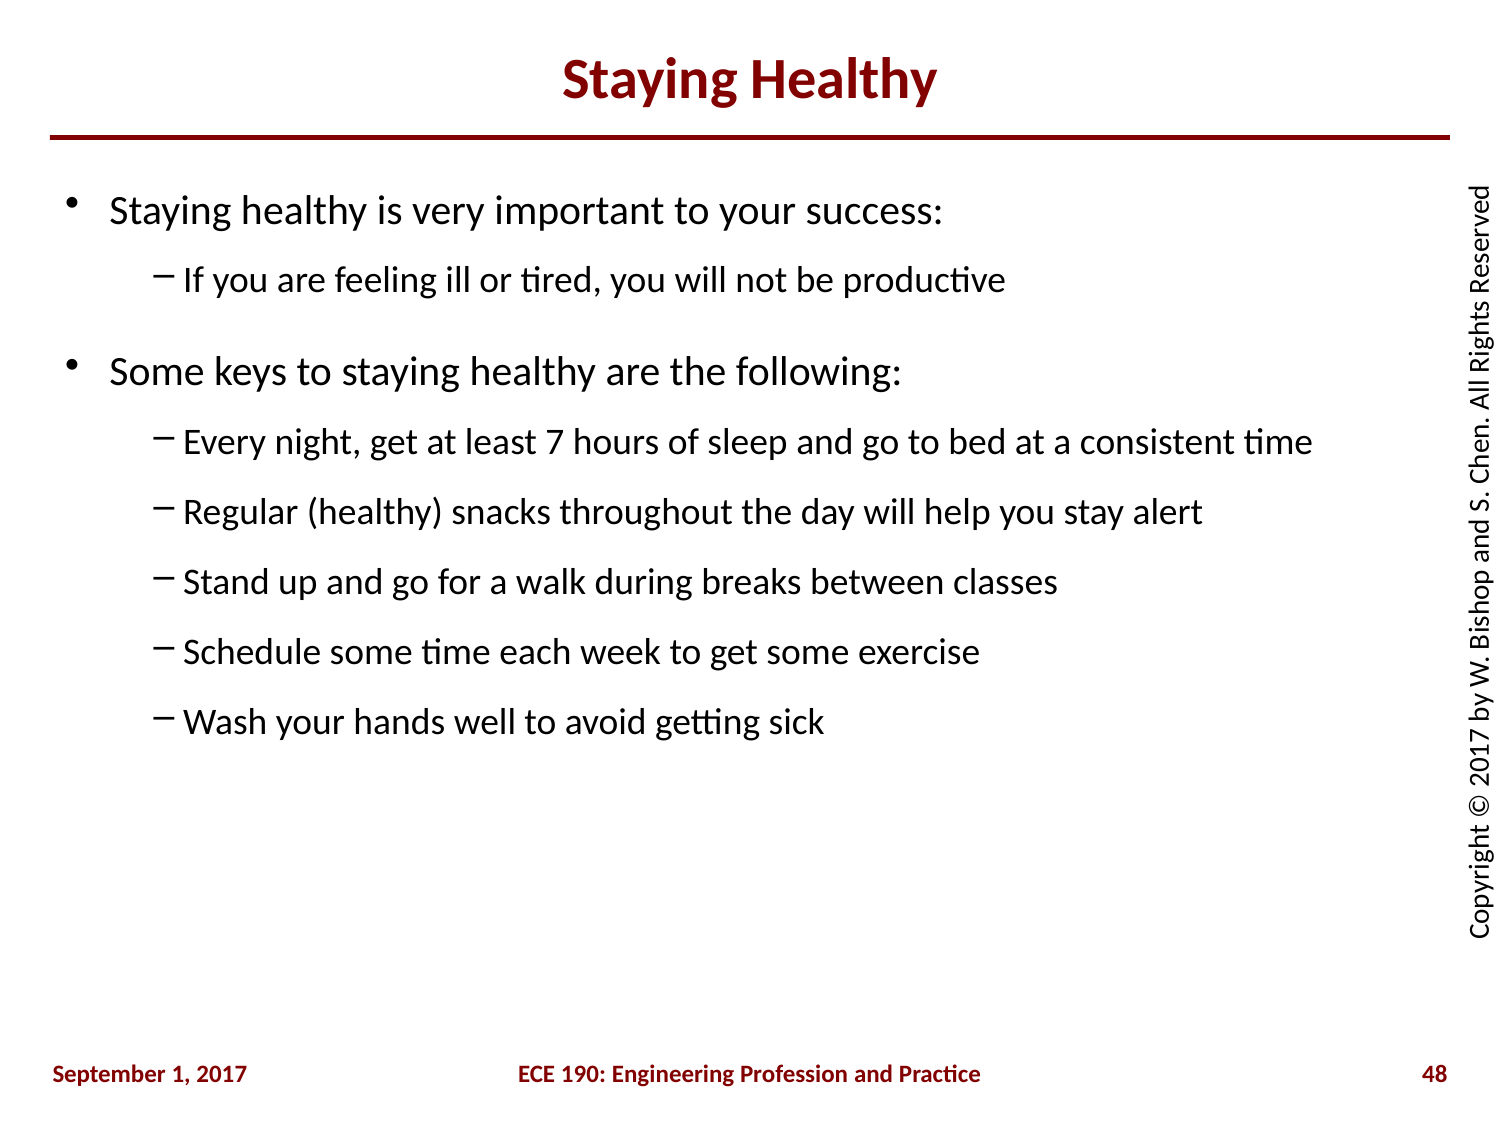

# Staying Healthy
Staying healthy is very important to your success:
If you are feeling ill or tired, you will not be productive
Some keys to staying healthy are the following:
Every night, get at least 7 hours of sleep and go to bed at a consistent time
Regular (healthy) snacks throughout the day will help you stay alert
Stand up and go for a walk during breaks between classes
Schedule some time each week to get some exercise
Wash your hands well to avoid getting sick

September 1, 2017
ECE 190: Engineering Profession and Practice
48